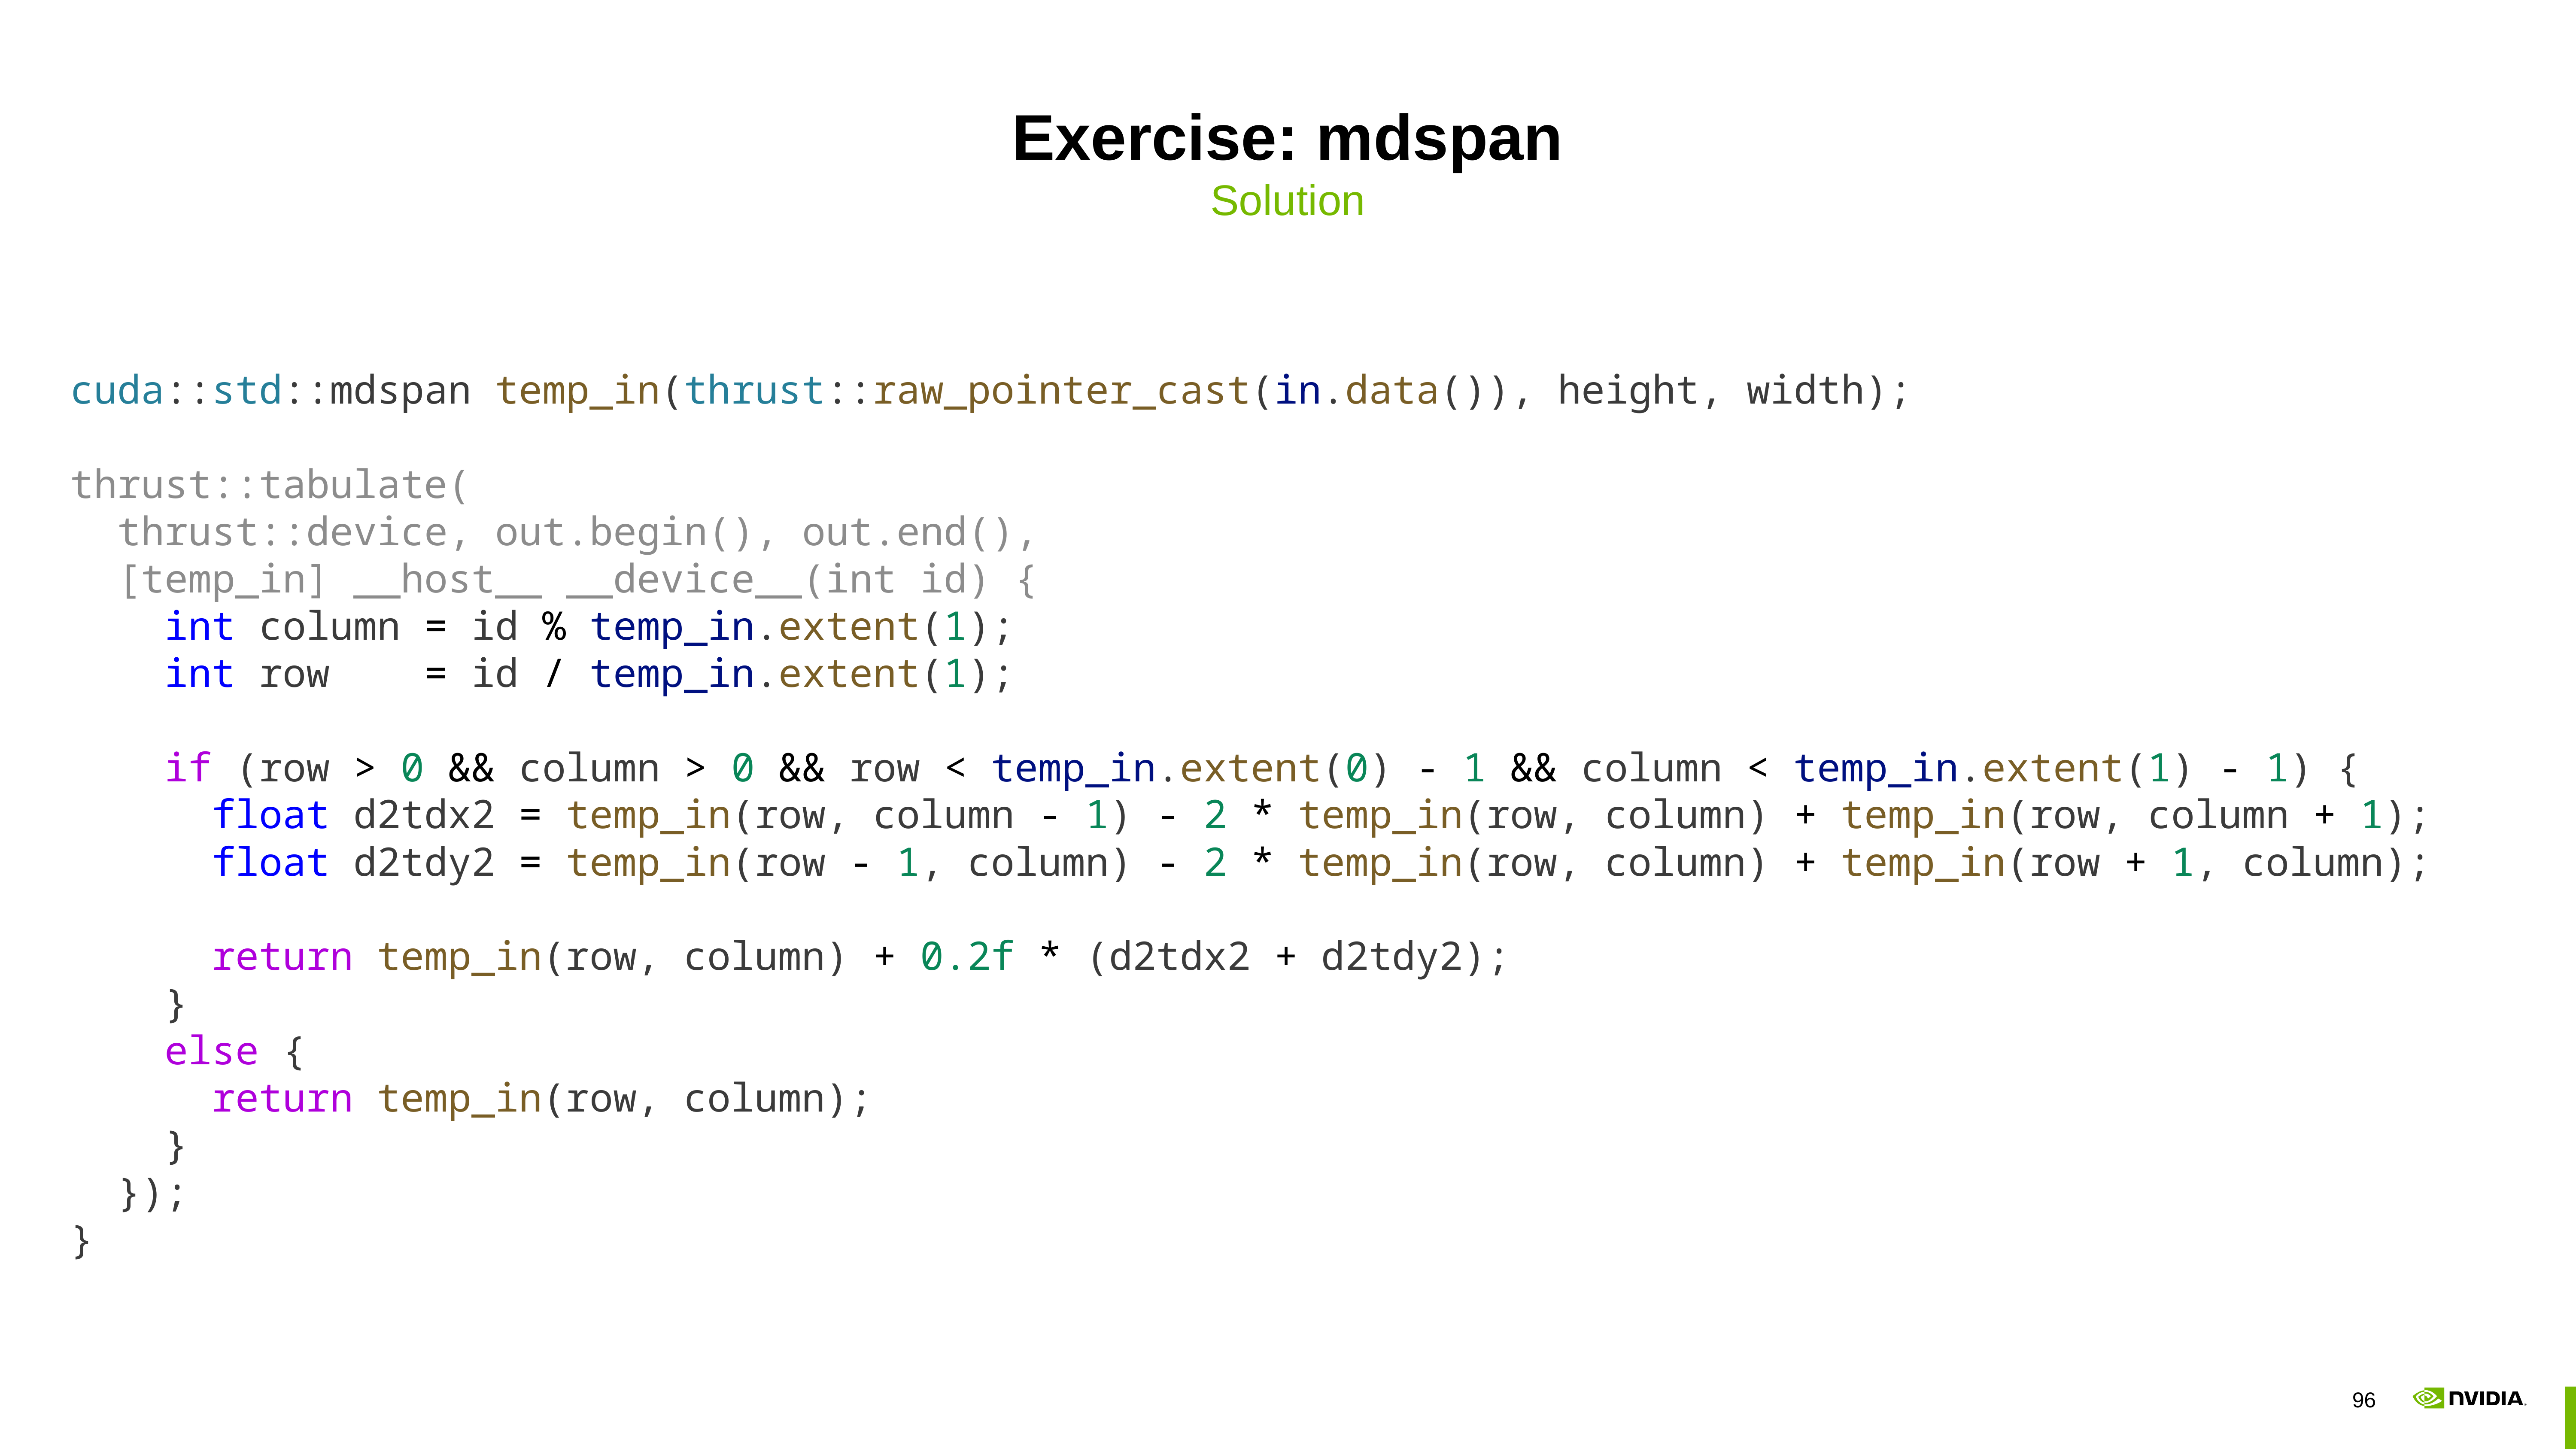

# Exercise: mdspan
Solution
cuda::std::mdspan temp_in(thrust::raw_pointer_cast(in.data()), height, width);

thrust::tabulate(
  thrust::device, out.begin(), out.end(),
  [temp_in] __host__ __device__(int id) {
    int column = id % temp_in.extent(1);
    int row    = id / temp_in.extent(1);

    if (row > 0 && column > 0 && row < temp_in.extent(0) - 1 && column < temp_in.extent(1) - 1) {
      float d2tdx2 = temp_in(row, column - 1) - 2 * temp_in(row, column) + temp_in(row, column + 1);
      float d2tdy2 = temp_in(row - 1, column) - 2 * temp_in(row, column) + temp_in(row + 1, column);

      return temp_in(row, column) + 0.2f * (d2tdx2 + d2tdy2);
    }
    else {
      return temp_in(row, column);
    }
  });
}